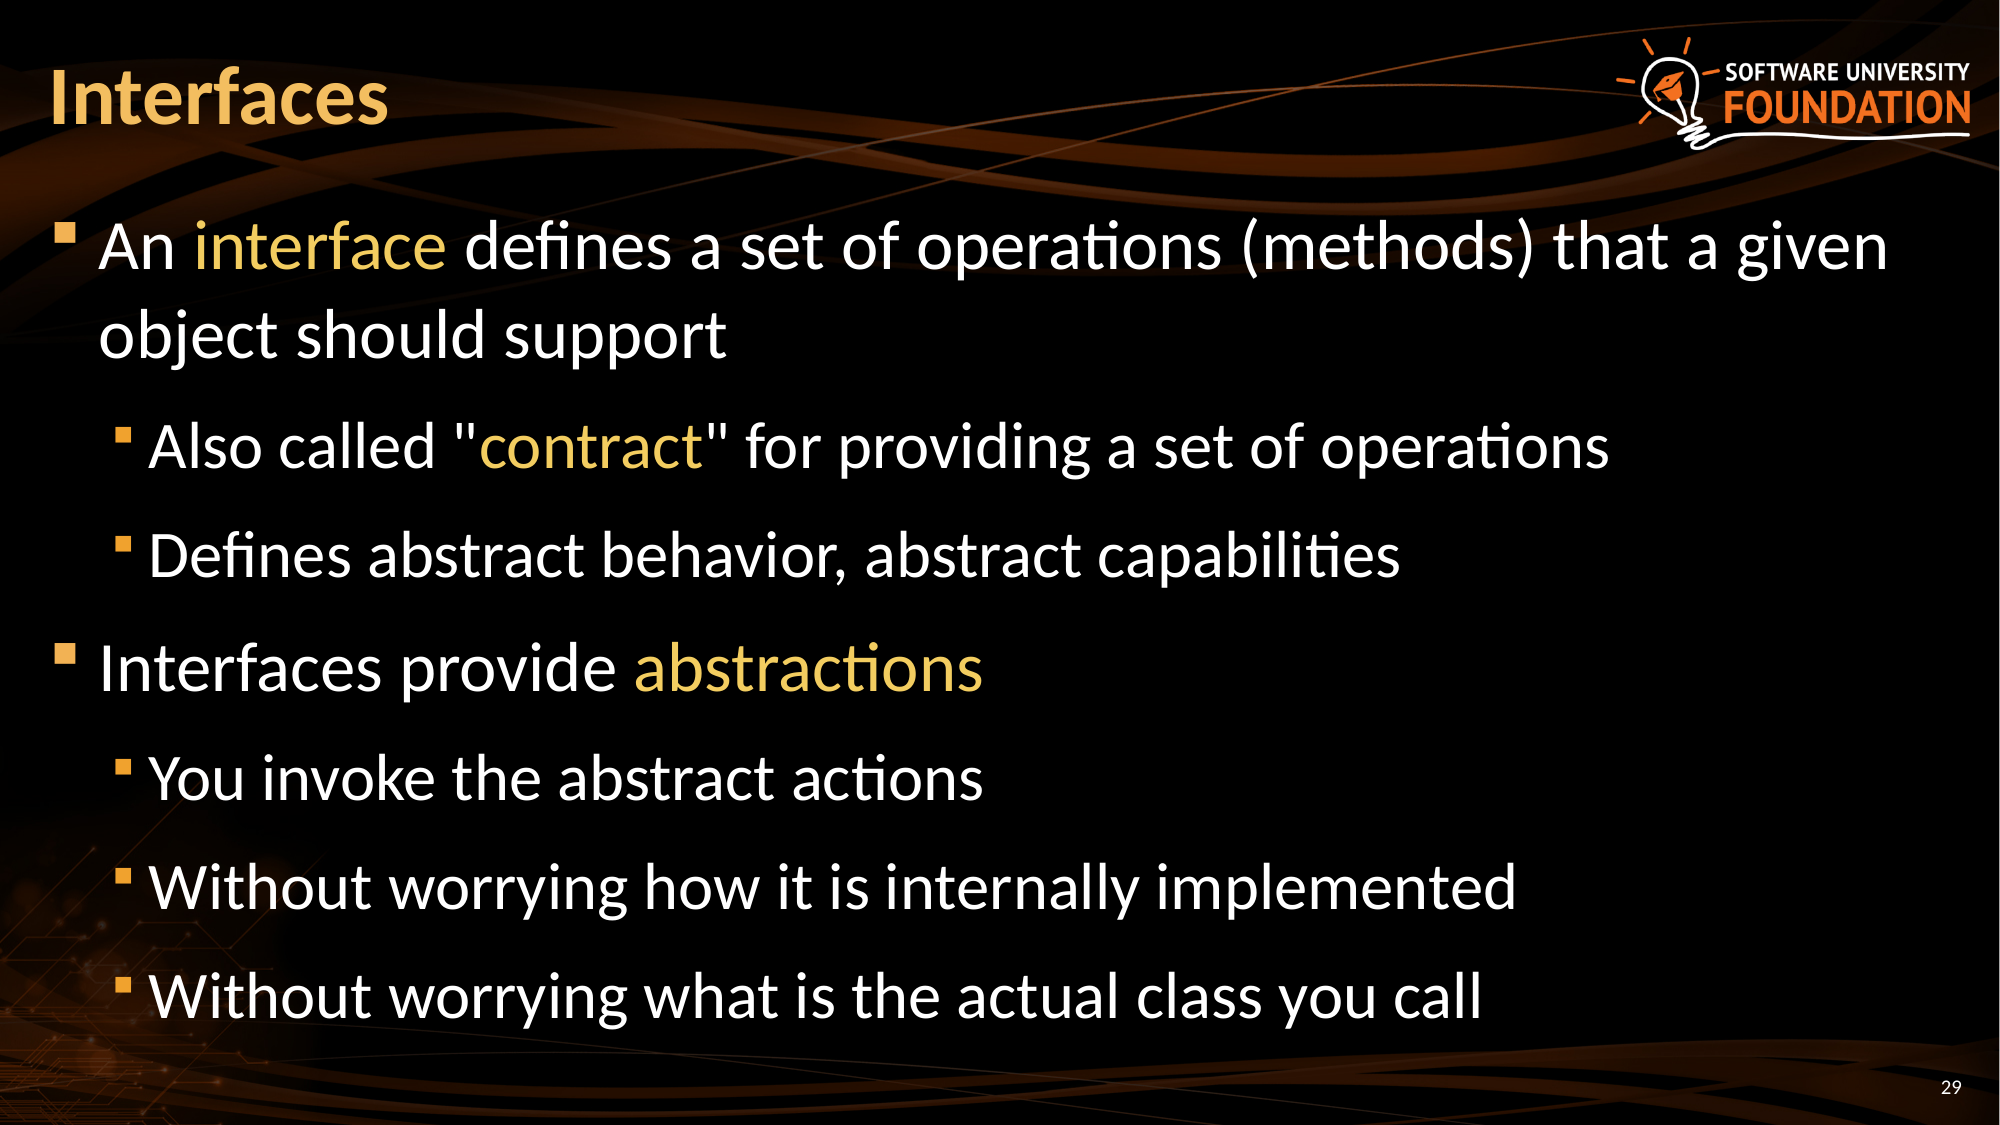

# Interfaces
An interface defines a set of operations (methods) that a given object should support
Also called "contract" for providing a set of operations
Defines abstract behavior, abstract capabilities
Interfaces provide abstractions
You invoke the abstract actions
Without worrying how it is internally implemented
Without worrying what is the actual class you call
29